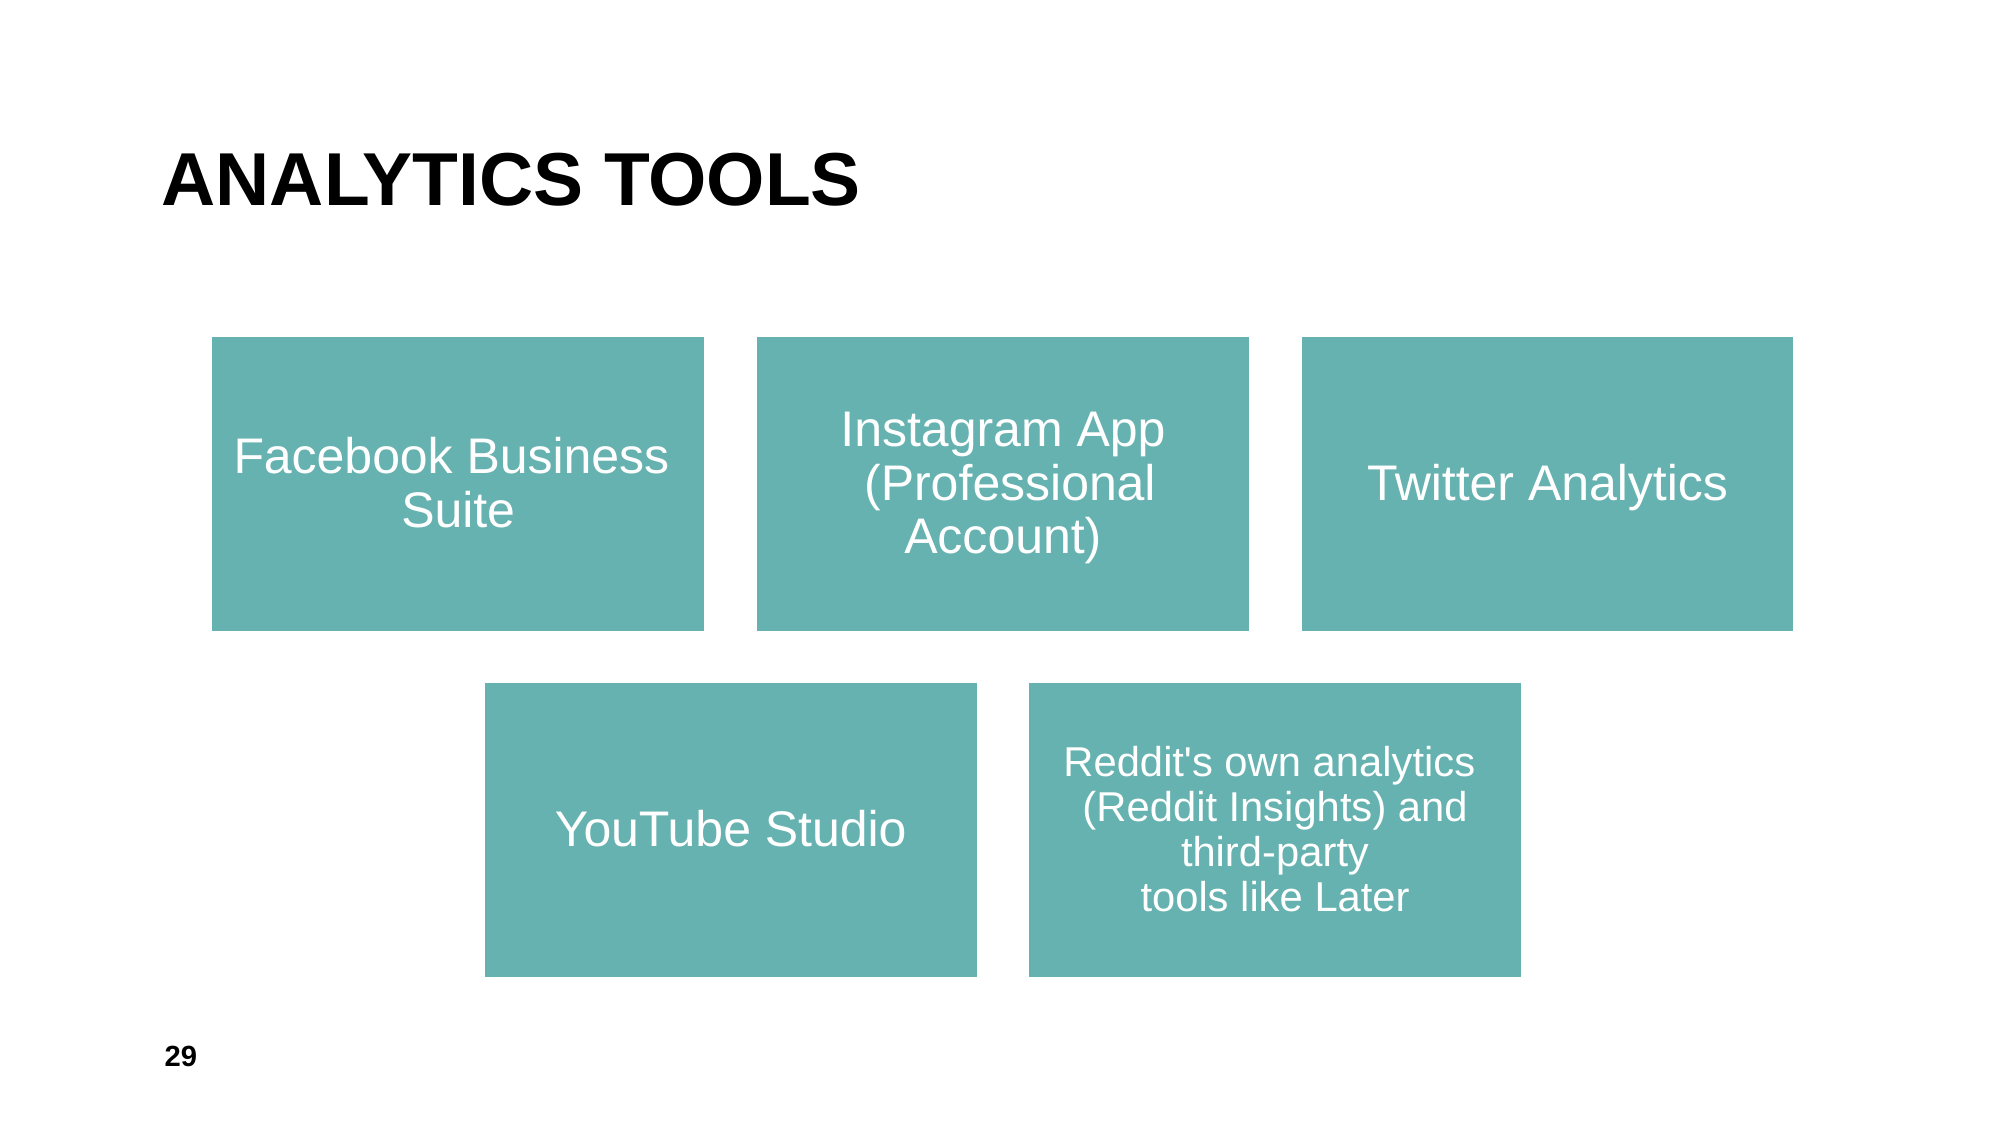

# Analytics Tools​
Facebook Business Suite​
Instagram App
 (Professional
Account)​
Twitter Analytics​
YouTube Studio​
Reddit's own analytics 
(Reddit Insights) and
third-party
tools like Later
29